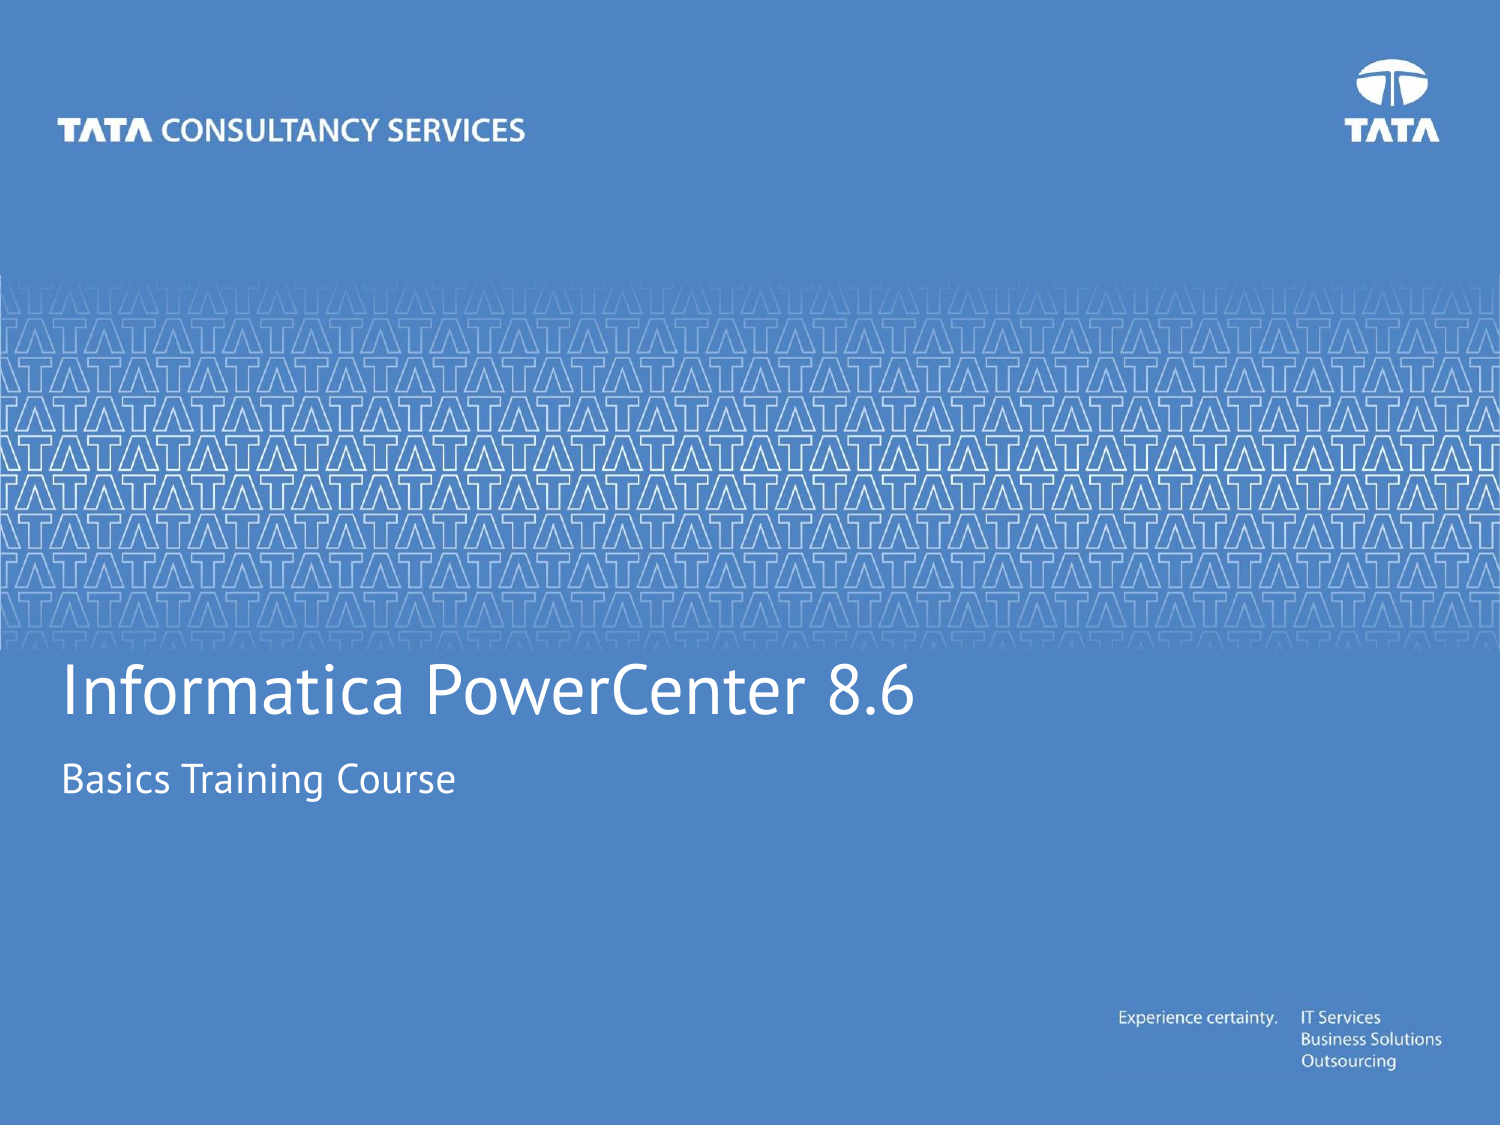

# Informatica PowerCenter 8.6
Basics Training Course